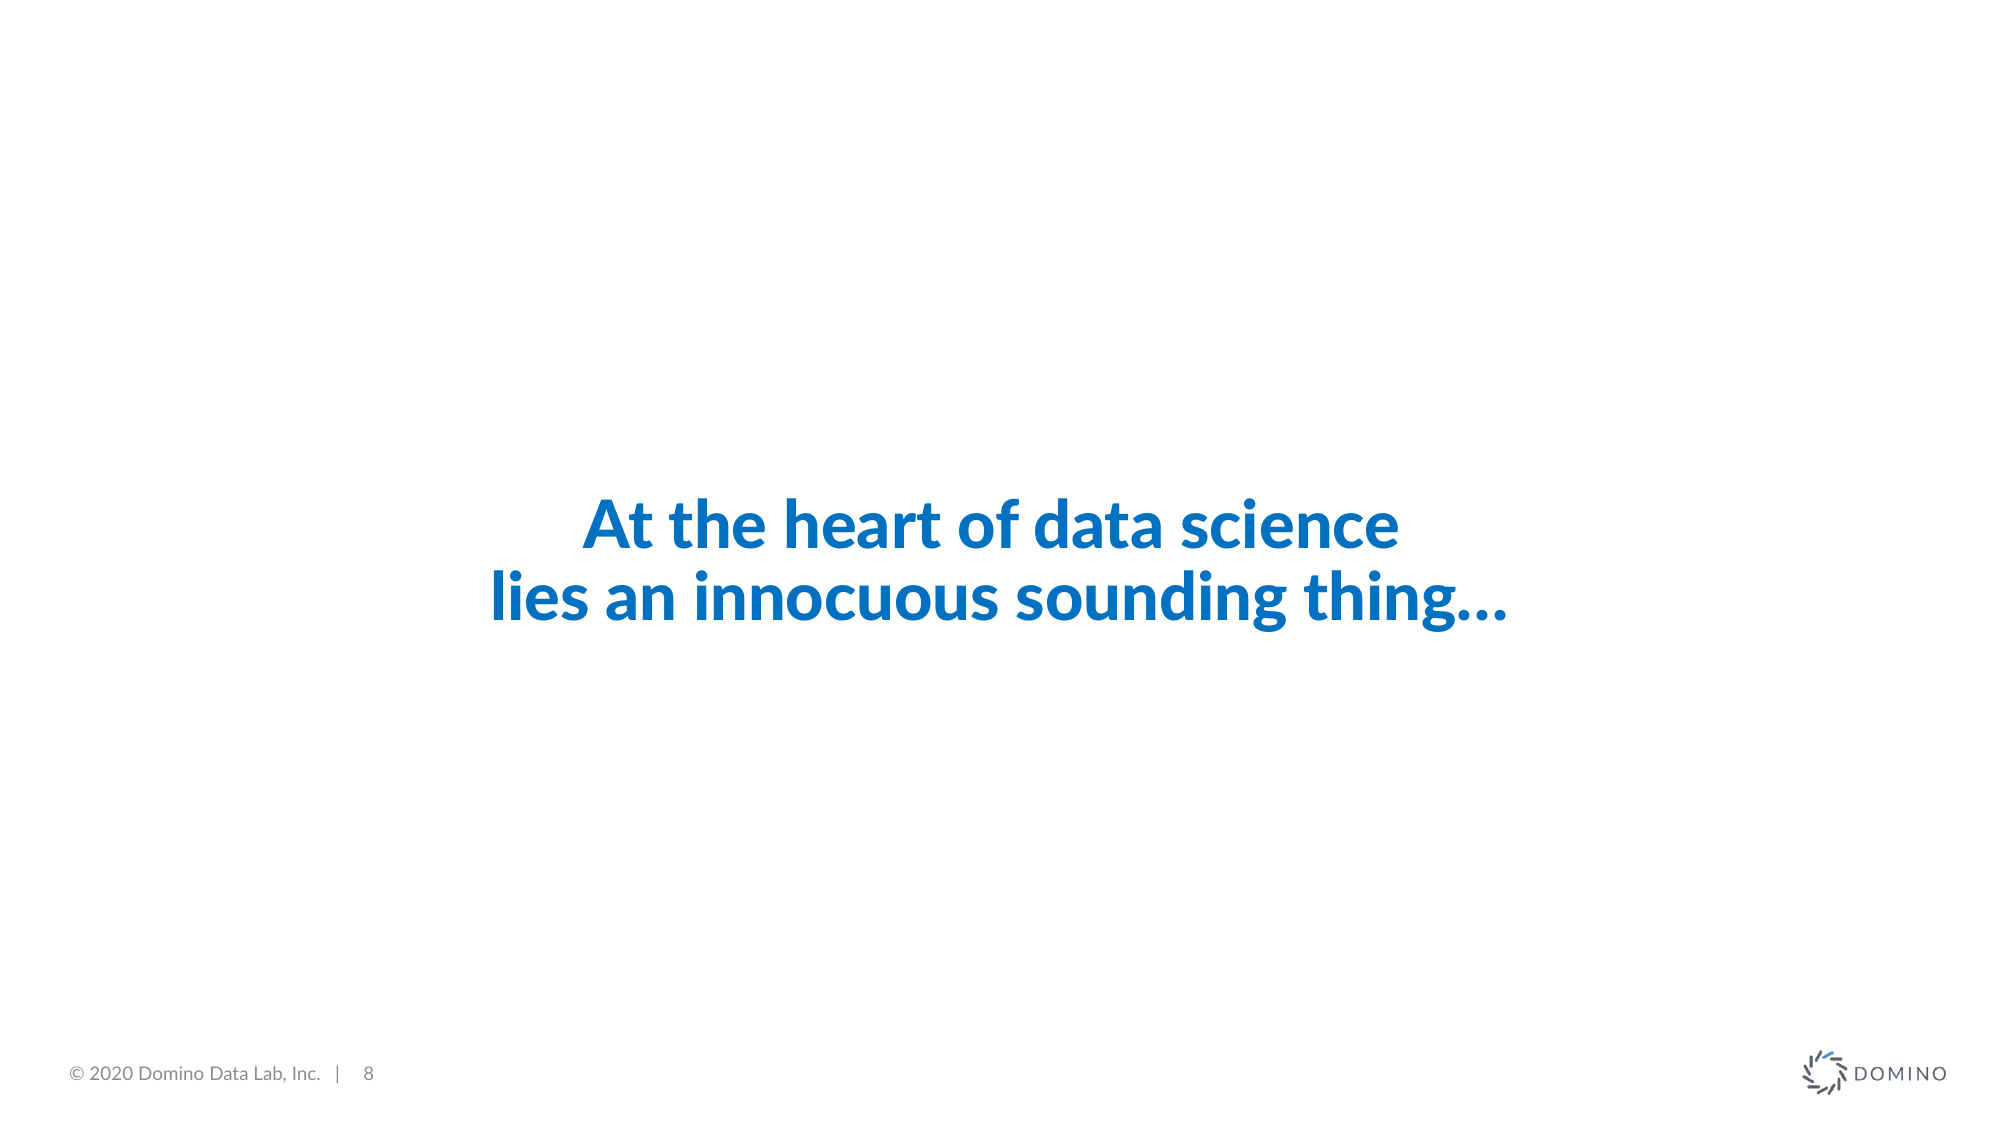

# At the heart of data science lies an innocuous sounding thing…